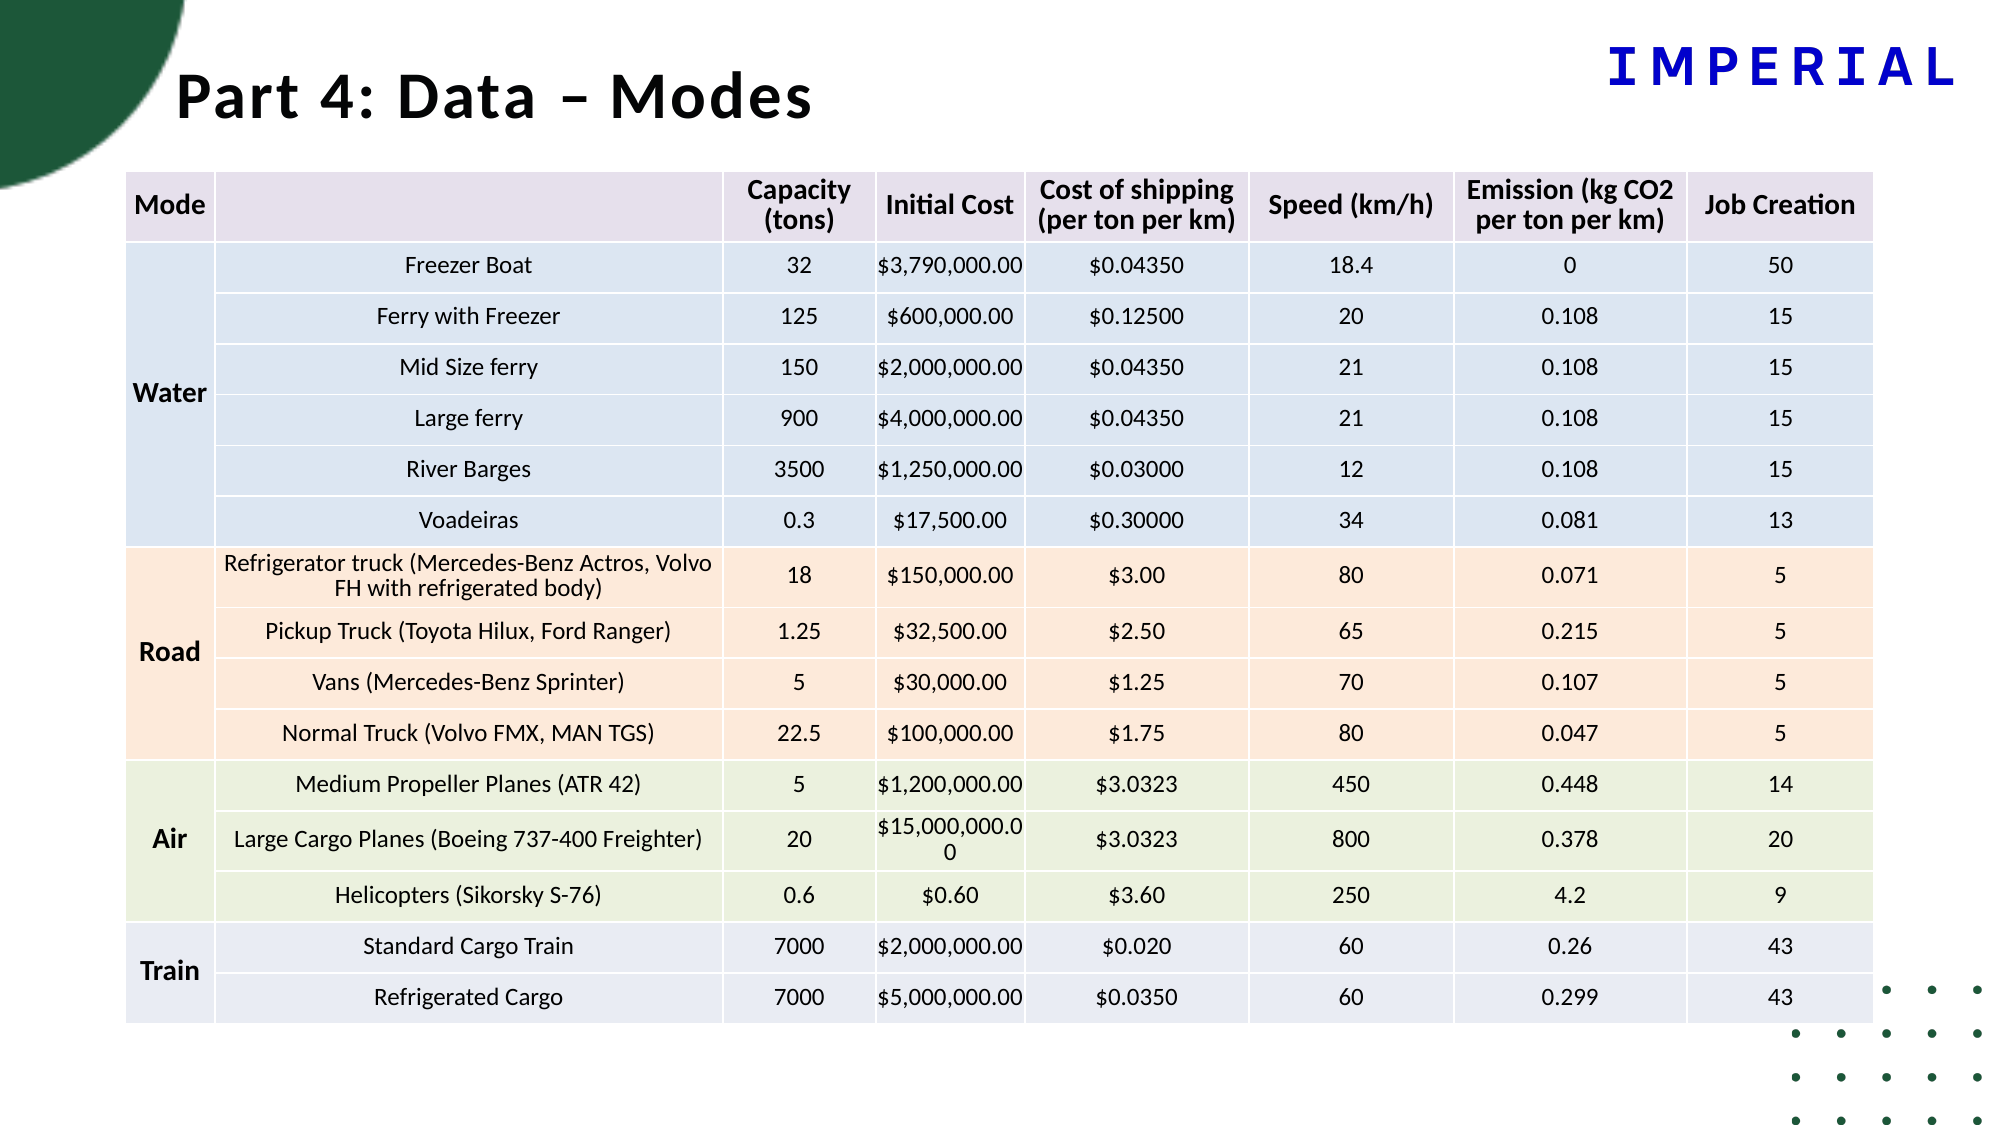

Part 4: Data – Modes
| Mode |  | Capacity (tons) | Initial Cost | Cost of shipping (per ton per km) | Speed (km/h) | Emission (kg CO2 per ton per km) | Job Creation |
| --- | --- | --- | --- | --- | --- | --- | --- |
| Water | Freezer Boat | 32 | $3,790,000.00 | $0.04350 | 18.4 | 0 | 50 |
|  | Ferry with Freezer | 125 | $600,000.00 | $0.12500 | 20 | 0.108 | 15 |
|  | Mid Size ferry | 150 | $2,000,000.00 | $0.04350 | 21 | 0.108 | 15 |
|  | Large ferry | 900 | $4,000,000.00 | $0.04350 | 21 | 0.108 | 15 |
|  | River Barges | 3500 | $1,250,000.00 | $0.03000 | 12 | 0.108 | 15 |
|  | Voadeiras | 0.3 | $17,500.00 | $0.30000 | 34 | 0.081 | 13 |
| Road | Refrigerator truck (Mercedes-Benz Actros, Volvo FH with refrigerated body) | 18 | $150,000.00 | $3.00 | 80 | 0.071 | 5 |
|  | Pickup Truck (Toyota Hilux, Ford Ranger) | 1.25 | $32,500.00 | $2.50 | 65 | 0.215 | 5 |
|  | Vans (Mercedes-Benz Sprinter) | 5 | $30,000.00 | $1.25 | 70 | 0.107 | 5 |
|  | Normal Truck (Volvo FMX, MAN TGS) | 22.5 | $100,000.00 | $1.75 | 80 | 0.047 | 5 |
| Air | Medium Propeller Planes (ATR 42) | 5 | $1,200,000.00 | $3.0323 | 450 | 0.448 | 14 |
|  | Large Cargo Planes (Boeing 737-400 Freighter) | 20 | $15,000,000.00 | $3.0323 | 800 | 0.378 | 20 |
|  | Helicopters (Sikorsky S-76) | 0.6 | $0.60 | $3.60 | 250 | 4.2 | 9 |
| Train | Standard Cargo Train | 7000 | $2,000,000.00 | $0.020 | 60 | 0.26 | 43 |
|  | Refrigerated Cargo | 7000 | $5,000,000.00 | $0.0350 | 60 | 0.299 | 43 |